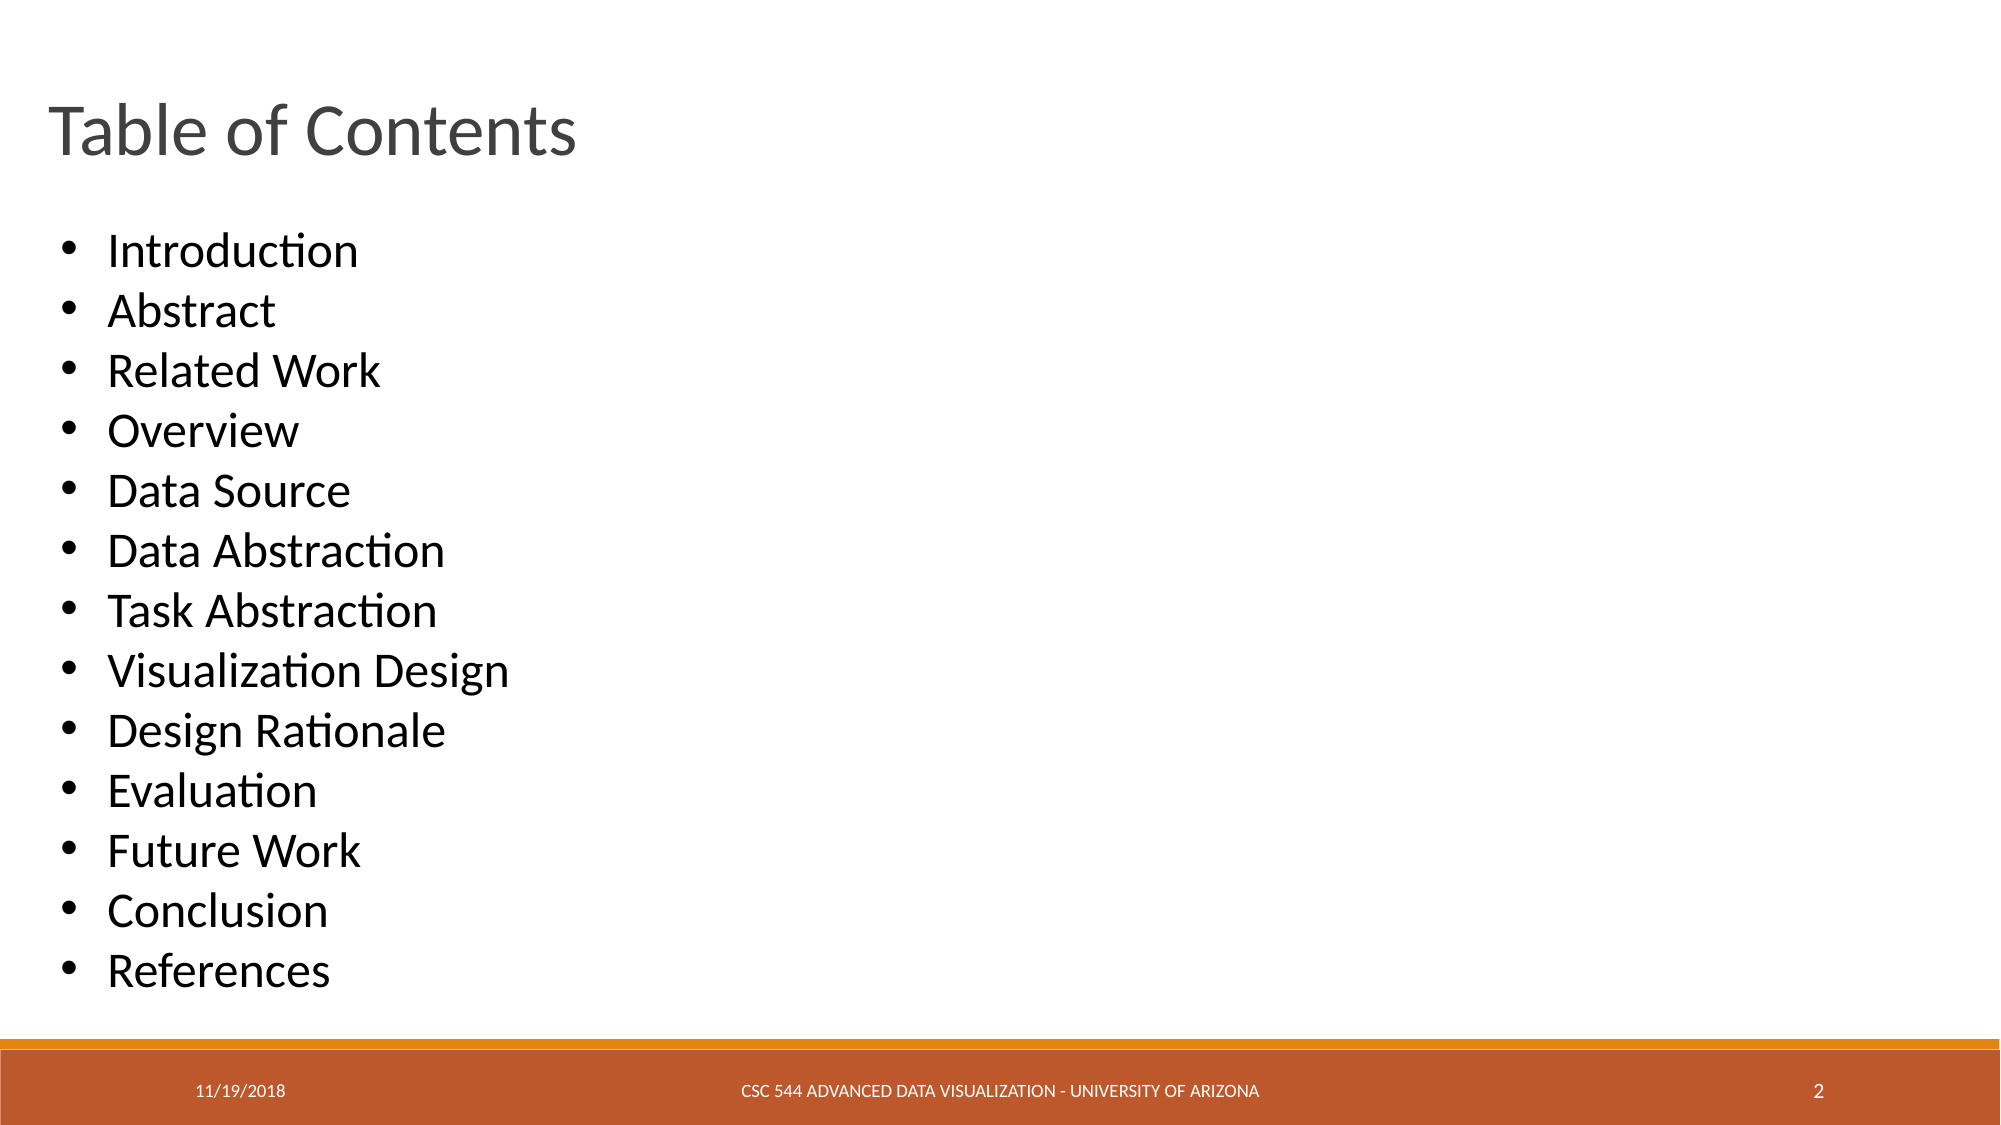

Table of Contents
Introduction
Abstract
Related Work
Overview
Data Source
Data Abstraction
Task Abstraction
Visualization Design
Design Rationale
Evaluation
Future Work
Conclusion
References

11/19/2018
CSC 544 Advanced Data Visualization - University of Arizona
2